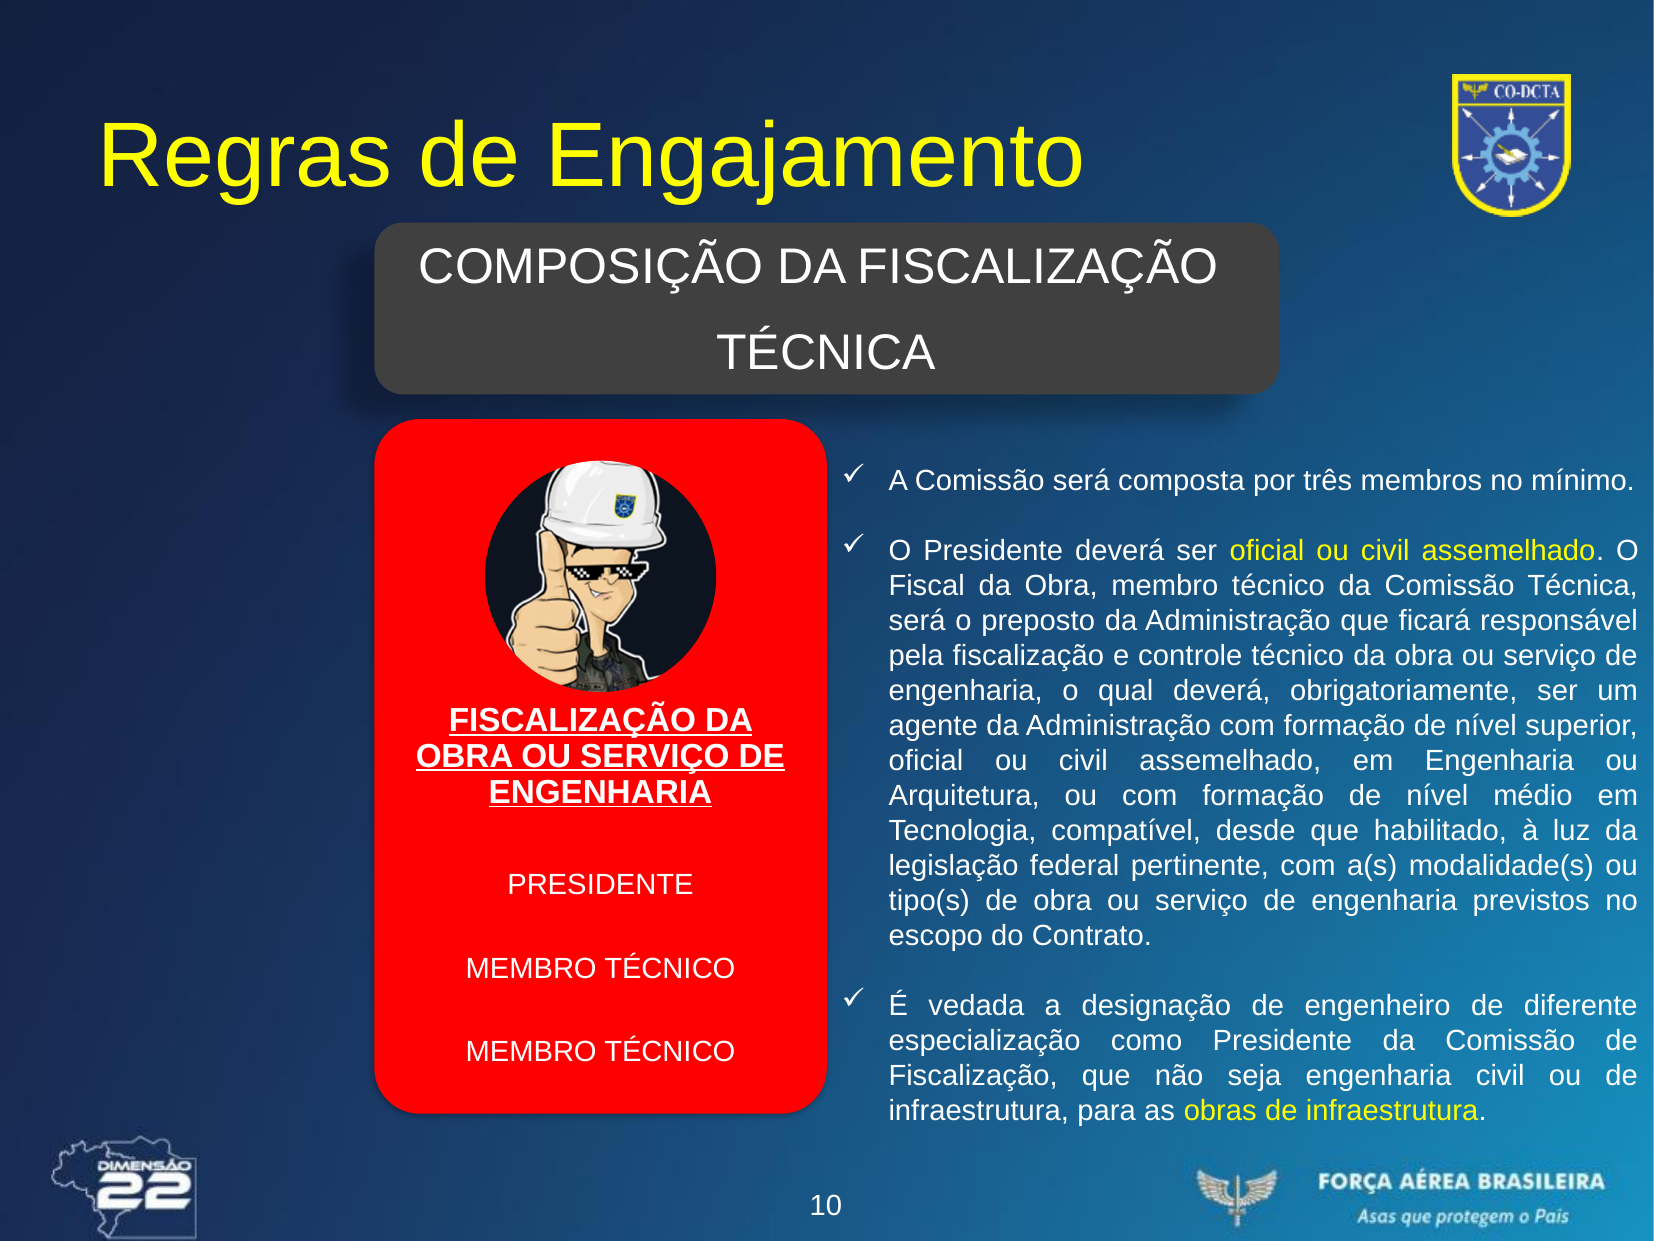

# Regras de Engajamento

COMPOSIÇÃO DA FISCALIZAÇÃO
TÉCNICA

FISCALIZAÇÃO DA OBRA OU SERVIÇO DE ENGENHARIA

PRESIDENTE

MEMBRO TÉCNICO

MEMBRO TÉCNICO
A Comissão será composta por três membros no mínimo.

O Presidente deverá ser oficial ou civil assemelhado. O Fiscal da Obra, membro técnico da Comissão Técnica, será o preposto da Administração que ficará responsável pela fiscalização e controle técnico da obra ou serviço de engenharia, o qual deverá, obrigatoriamente, ser um agente da Administração com formação de nível superior, oficial ou civil assemelhado, em Engenharia ou Arquitetura, ou com formação de nível médio em Tecnologia, compatível, desde que habilitado, à luz da legislação federal pertinente, com a(s) modalidade(s) ou tipo(s) de obra ou serviço de engenharia previstos no escopo do Contrato.

É vedada a designação de engenheiro de diferente especialização como Presidente da Comissão de Fiscalização, que não seja engenharia civil ou de infraestrutura, para as obras de infraestrutura.
10